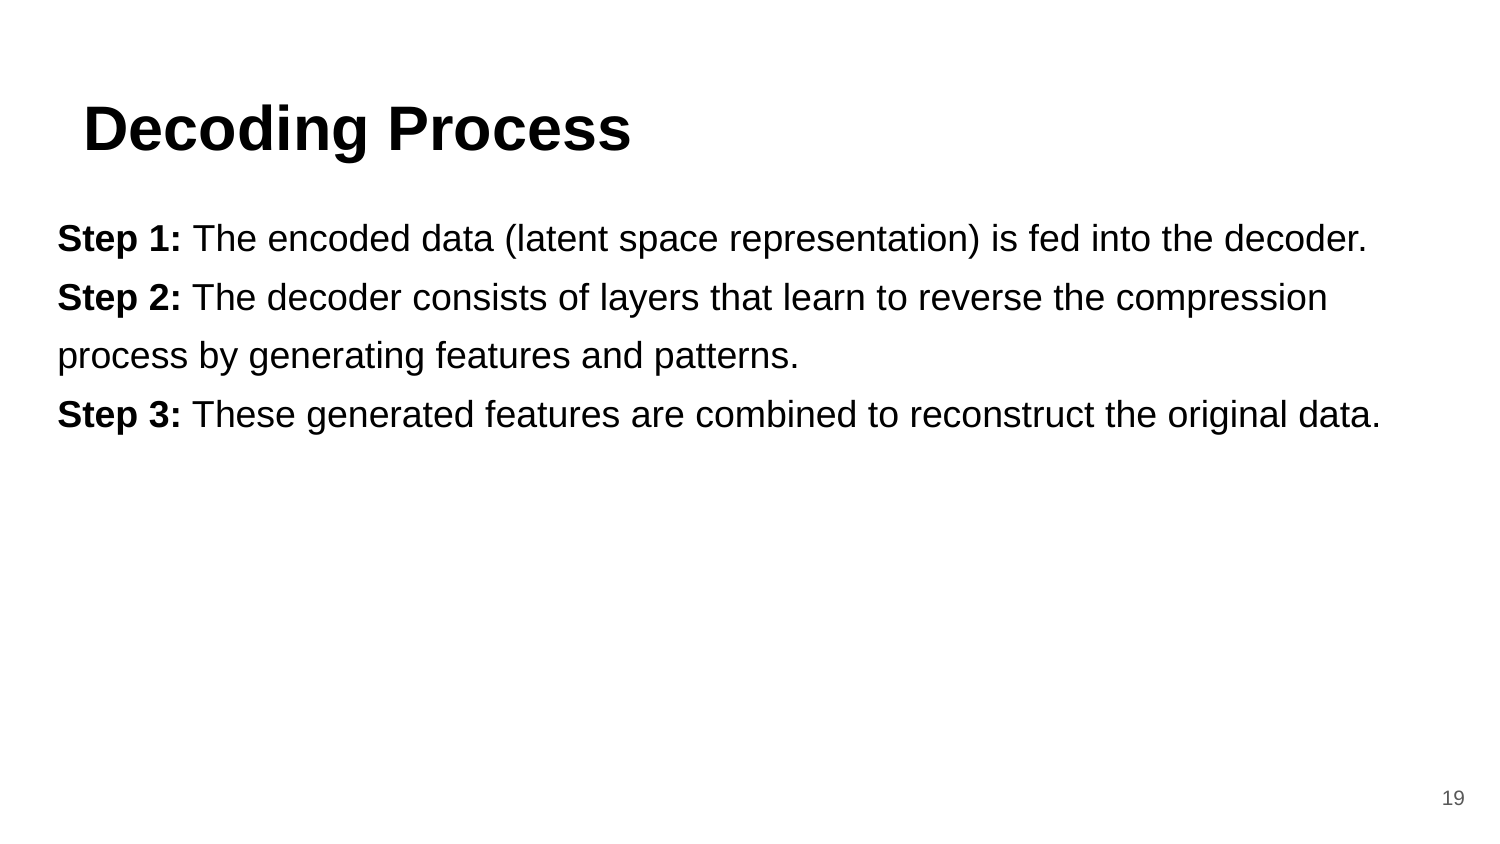

# Decoding Process
Step 1: The encoded data (latent space representation) is fed into the decoder.
Step 2: The decoder consists of layers that learn to reverse the compression process by generating features and patterns.
Step 3: These generated features are combined to reconstruct the original data.

19